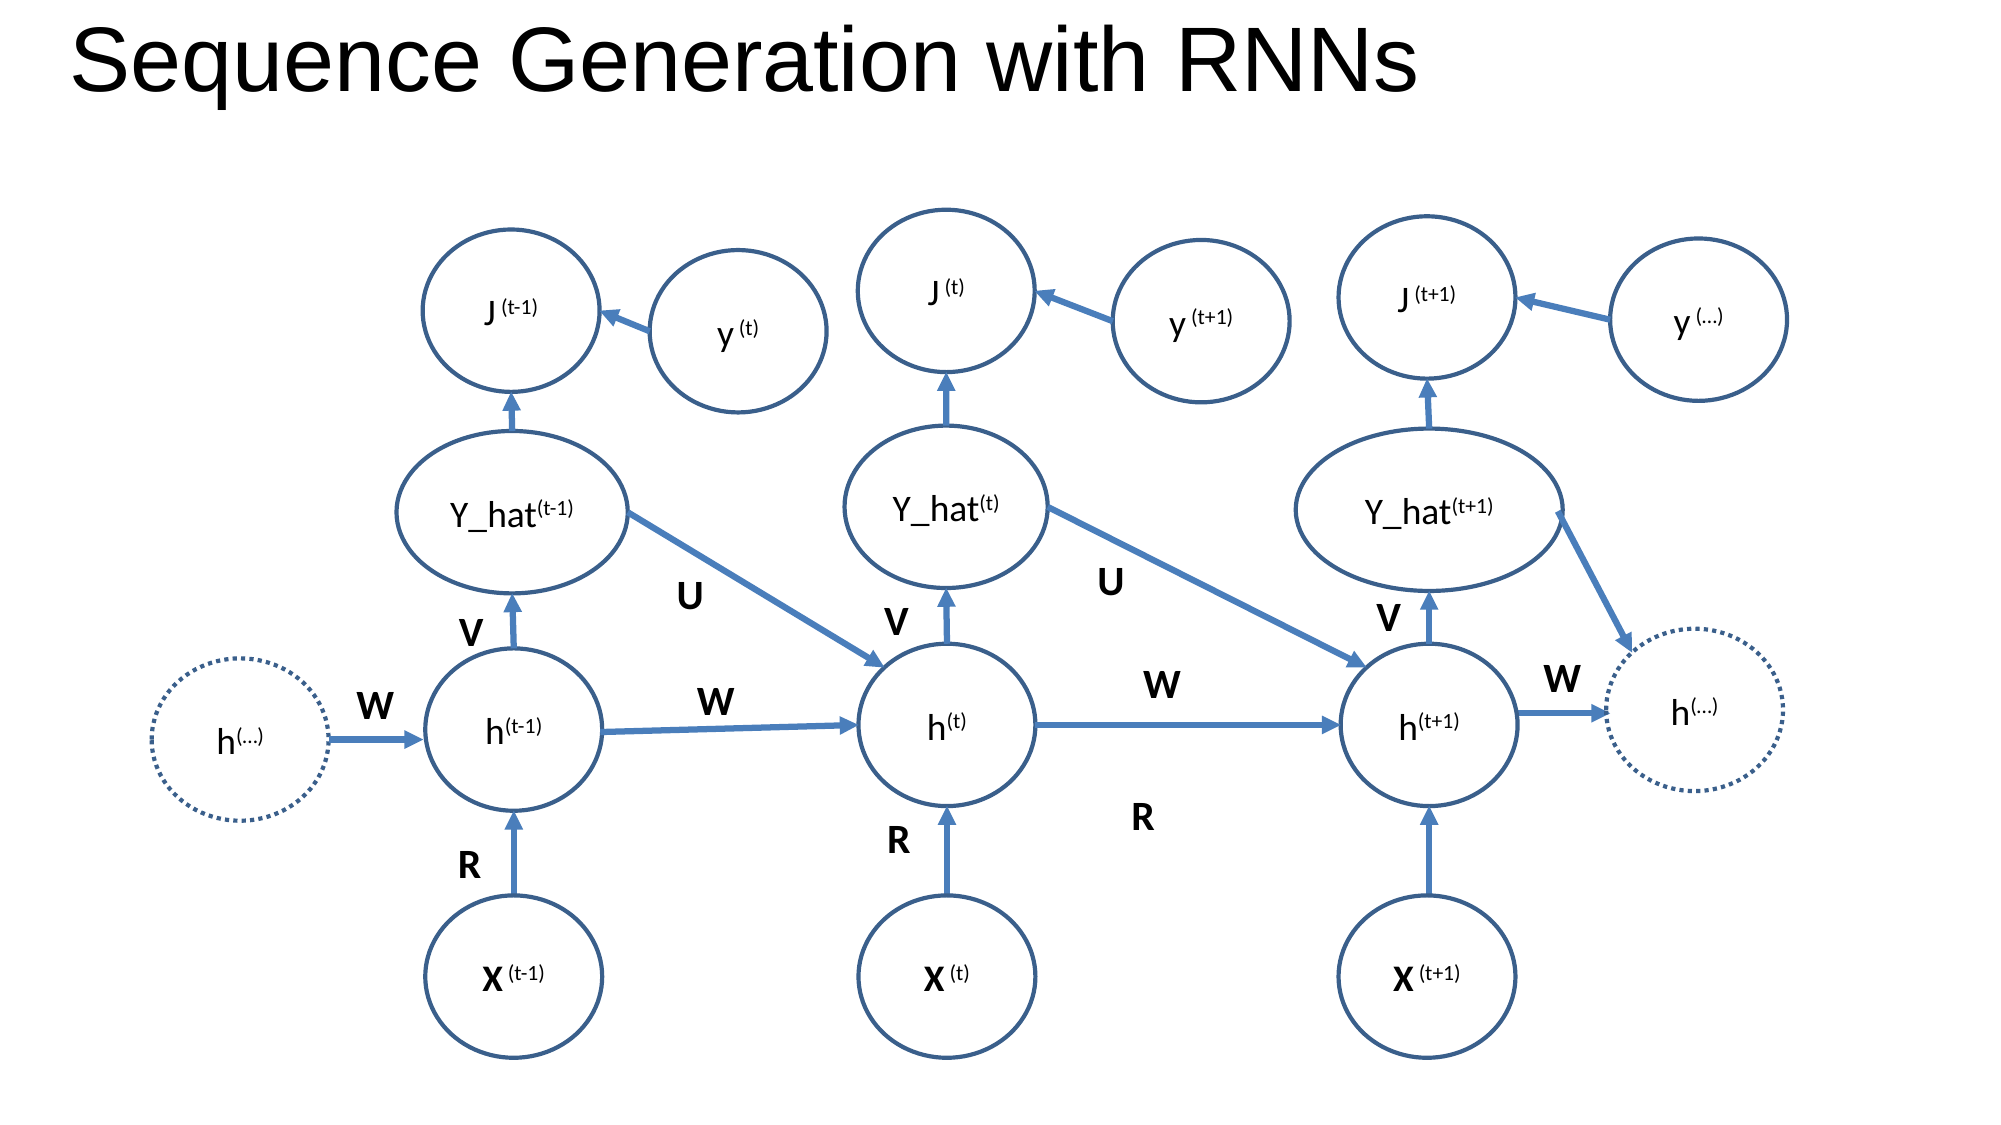

# Sequence Generation with RNNs
J (t)
J (t+1)
J (t-1)
y (…)
y (t+1)
y (t)
Y_hat(t)
Y_hat(t+1)
Y_hat(t-1)
U
U
V
V
V
h(…)
W
h(t)
h(t+1)
h(t-1)
W
h(…)
W
W
R
R
R
X (t+1)
X (t-1)
X (t)